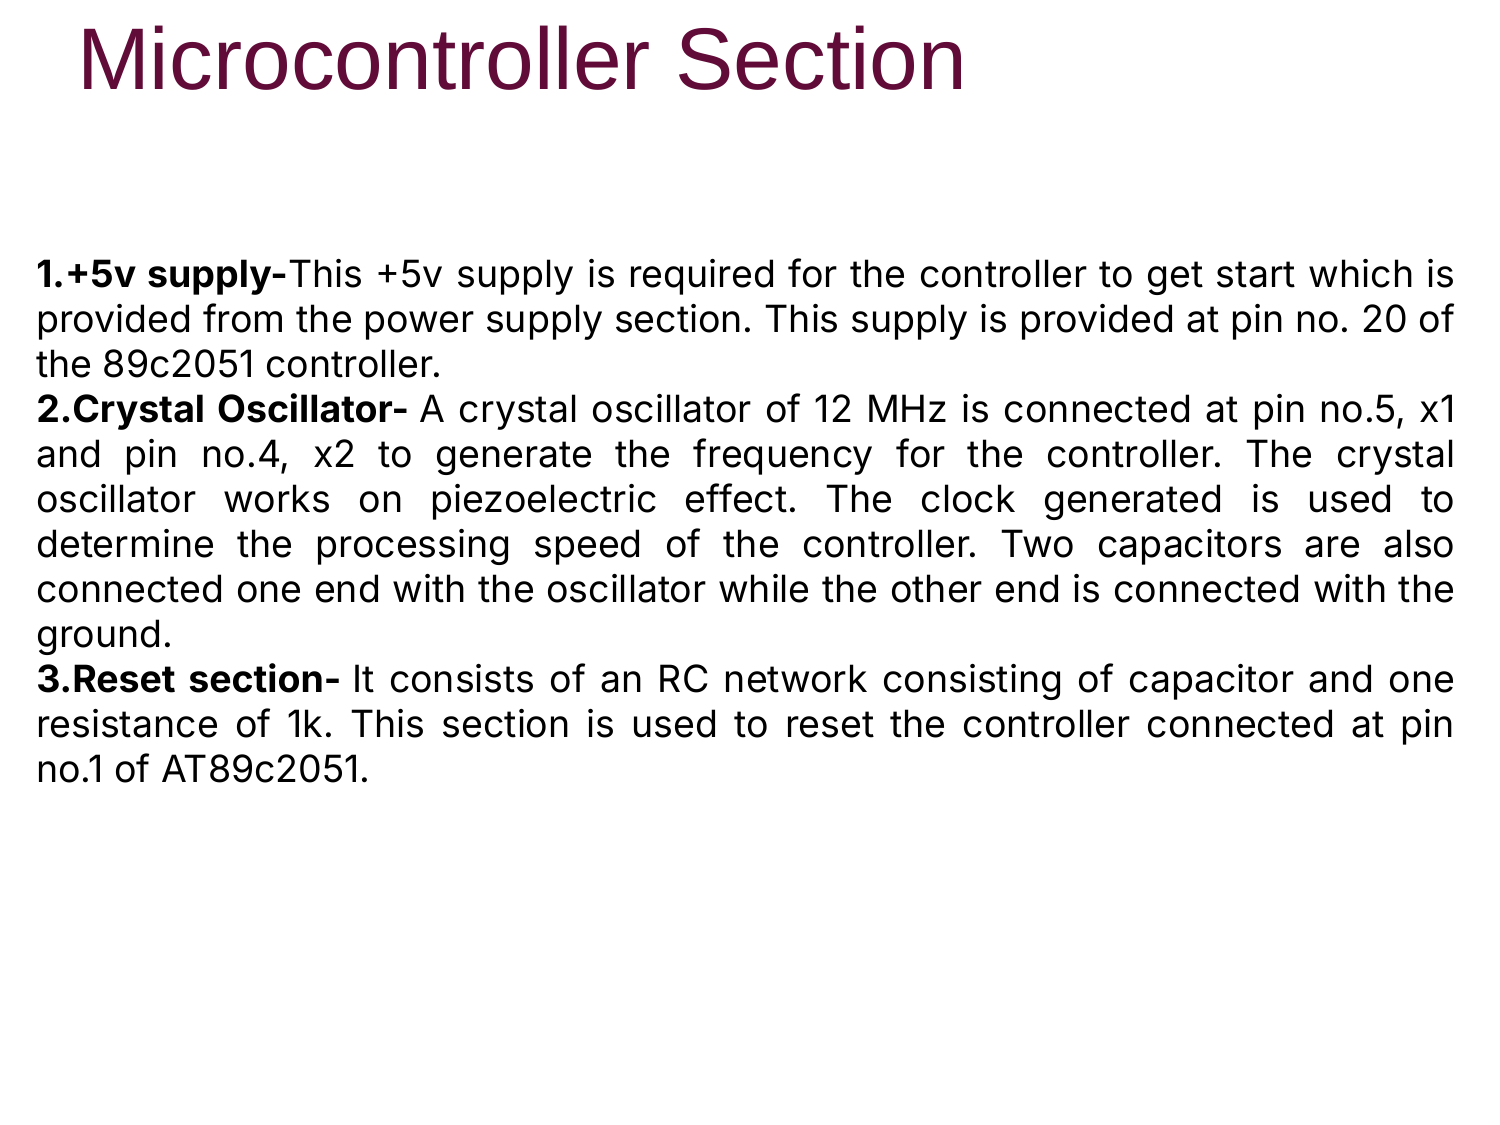

# Microcontroller Section
+5v supply-This +5v supply is required for the controller to get start which is provided from the power supply section. This supply is provided at pin no. 20 of the 89c2051 controller.
Crystal Oscillator- A crystal oscillator of 12 MHz is connected at pin no.5, x1 and pin no.4, x2 to generate the frequency for the controller. The crystal oscillator works on piezoelectric effect. The clock generated is used to determine the processing speed of the controller. Two capacitors are also connected one end with the oscillator while the other end is connected with the ground.
Reset section- It consists of an RC network consisting of capacitor and one resistance of 1k. This section is used to reset the controller connected at pin no.1 of AT89c2051.